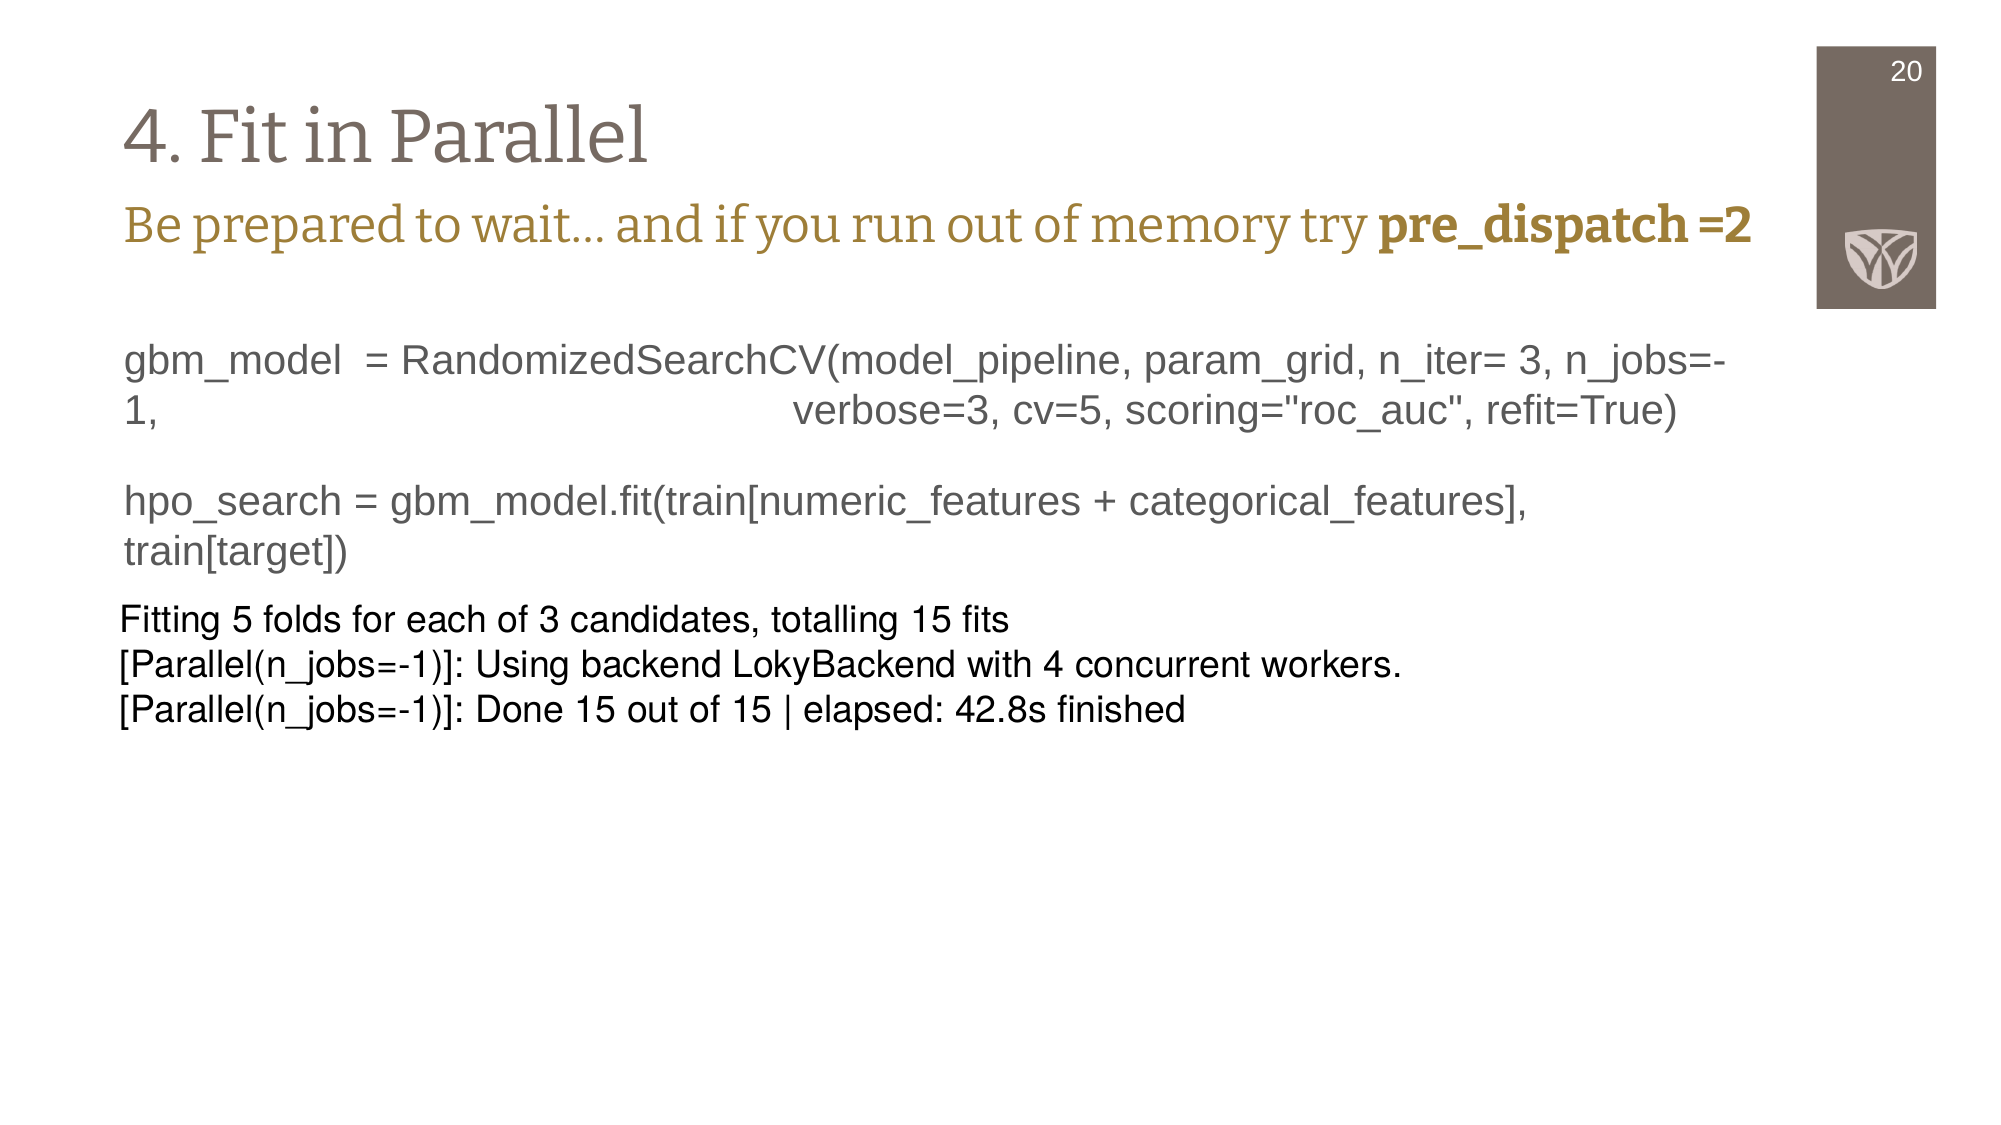

# 4. Fit in Parallel
20
Be prepared to wait… and if you run out of memory try pre_dispatch =2
gbm_model  = RandomizedSearchCV(model_pipeline, param_grid, n_iter= 3, n_jobs=-1, 				      verbose=3, cv=5, scoring="roc_auc", refit=True)
hpo_search = gbm_model.fit(train[numeric_features + categorical_features], train[target])
Fitting 5 folds for each of 3 candidates, totalling 15 fits
[Parallel(n_jobs=-1)]: Using backend LokyBackend with 4 concurrent workers.
[Parallel(n_jobs=-1)]: Done 15 out of 15 | elapsed: 42.8s finished